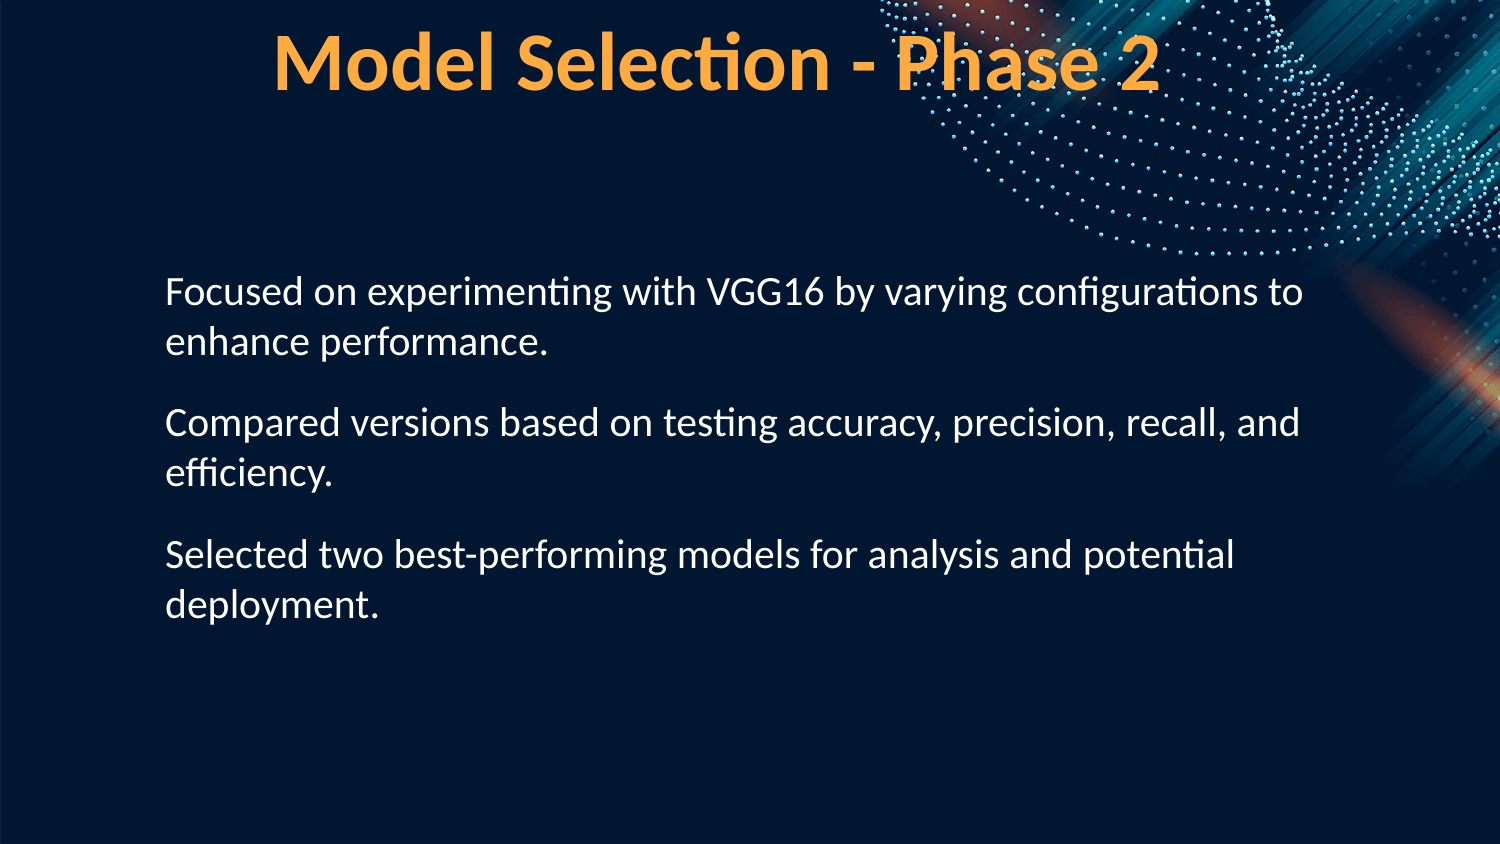

Model Selection - Phase 2
Focused on experimenting with VGG16 by varying configurations to enhance performance.
Compared versions based on testing accuracy, precision, recall, and efficiency.
Selected two best-performing models for analysis and potential deployment.